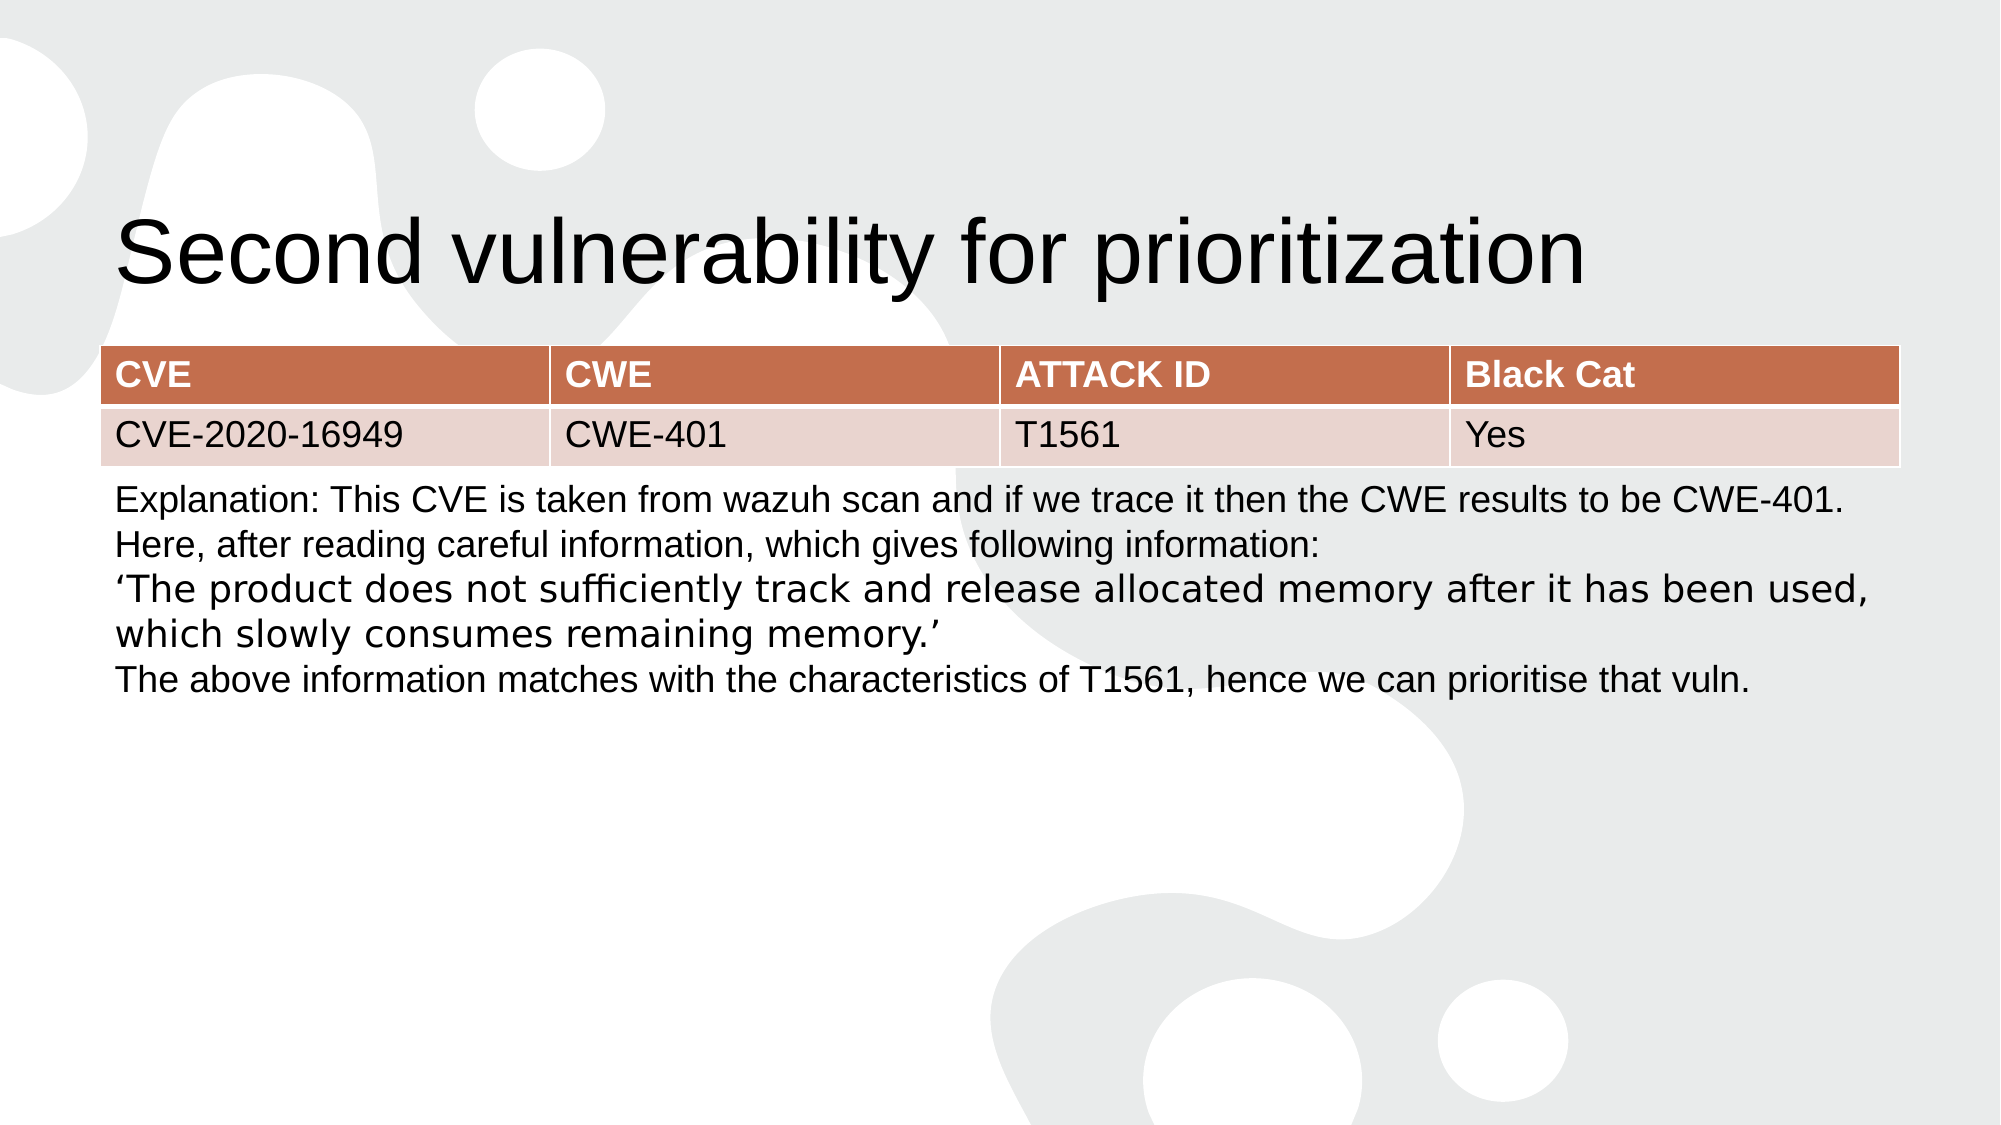

# Second vulnerability for prioritization
| CVE | CWE | ATTACK ID | Black Cat |
| --- | --- | --- | --- |
| CVE-2020-16949 | CWE-401 | T1561 | Yes |
Explanation: This CVE is taken from wazuh scan and if we trace it then the CWE results to be CWE-401.
Here, after reading careful information, which gives following information:
‘The product does not sufficiently track and release allocated memory after it has been used, which slowly consumes remaining memory.’
The above information matches with the characteristics of T1561, hence we can prioritise that vuln.